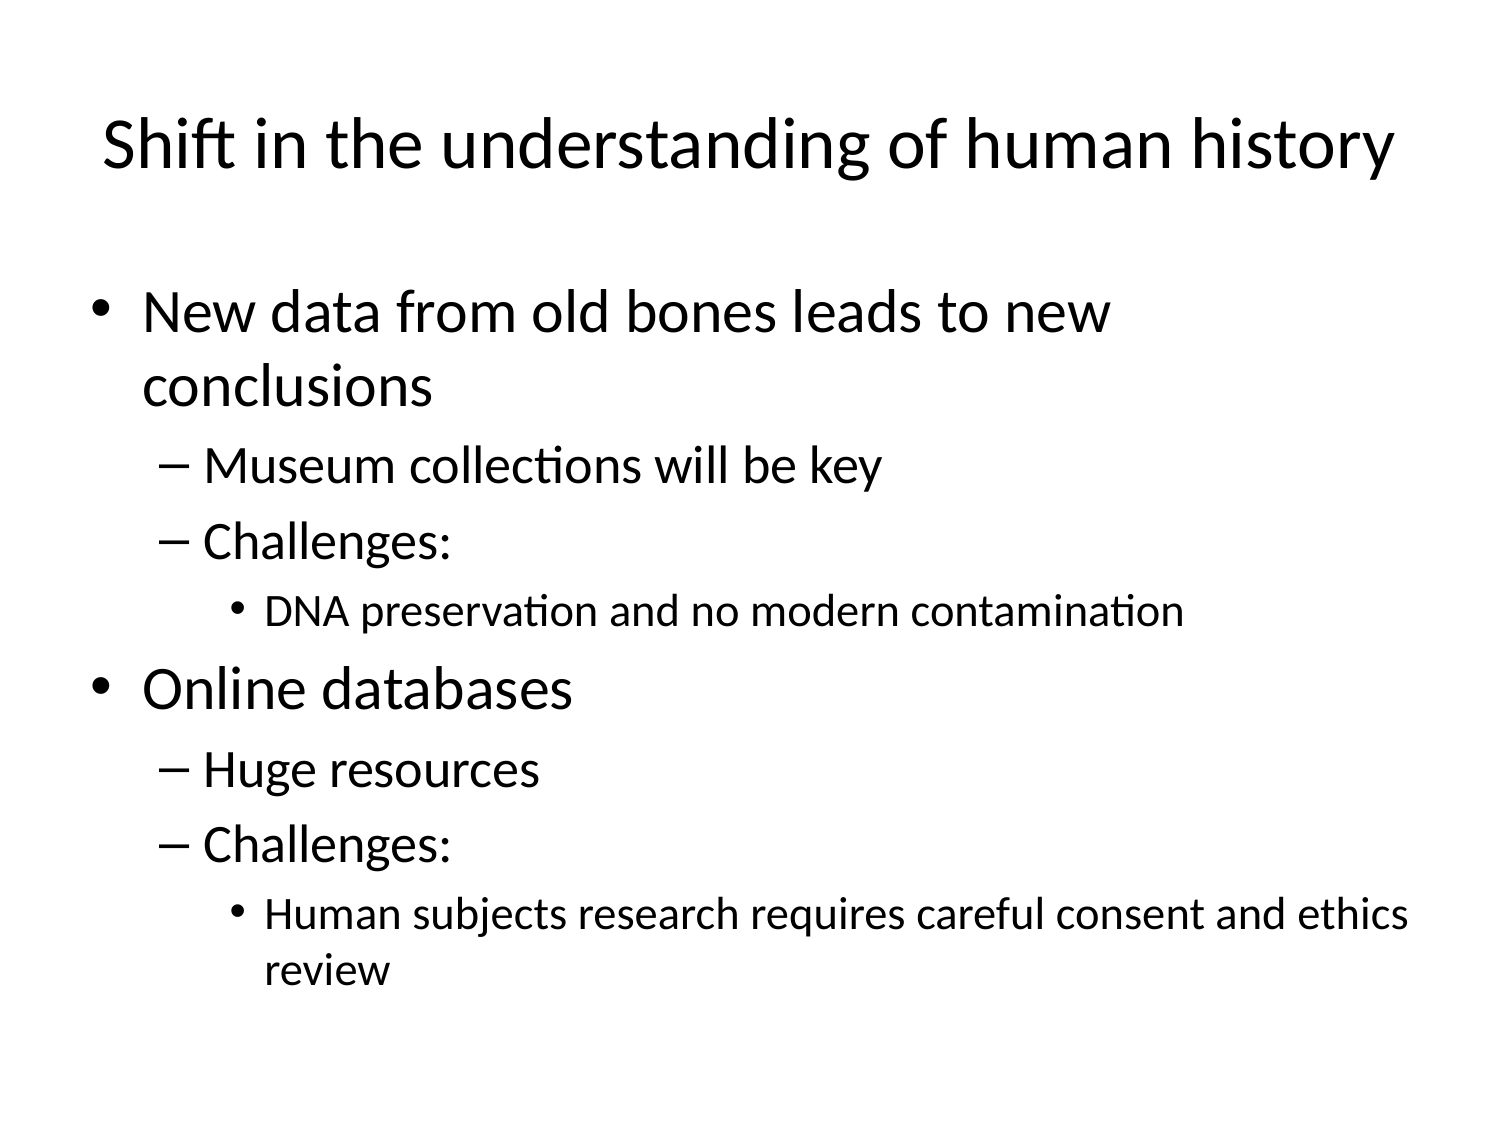

# Shift in the understanding of human history
New data from old bones leads to new conclusions
Museum collections will be key
Challenges:
DNA preservation and no modern contamination
Online databases
Huge resources
Challenges:
Human subjects research requires careful consent and ethics review